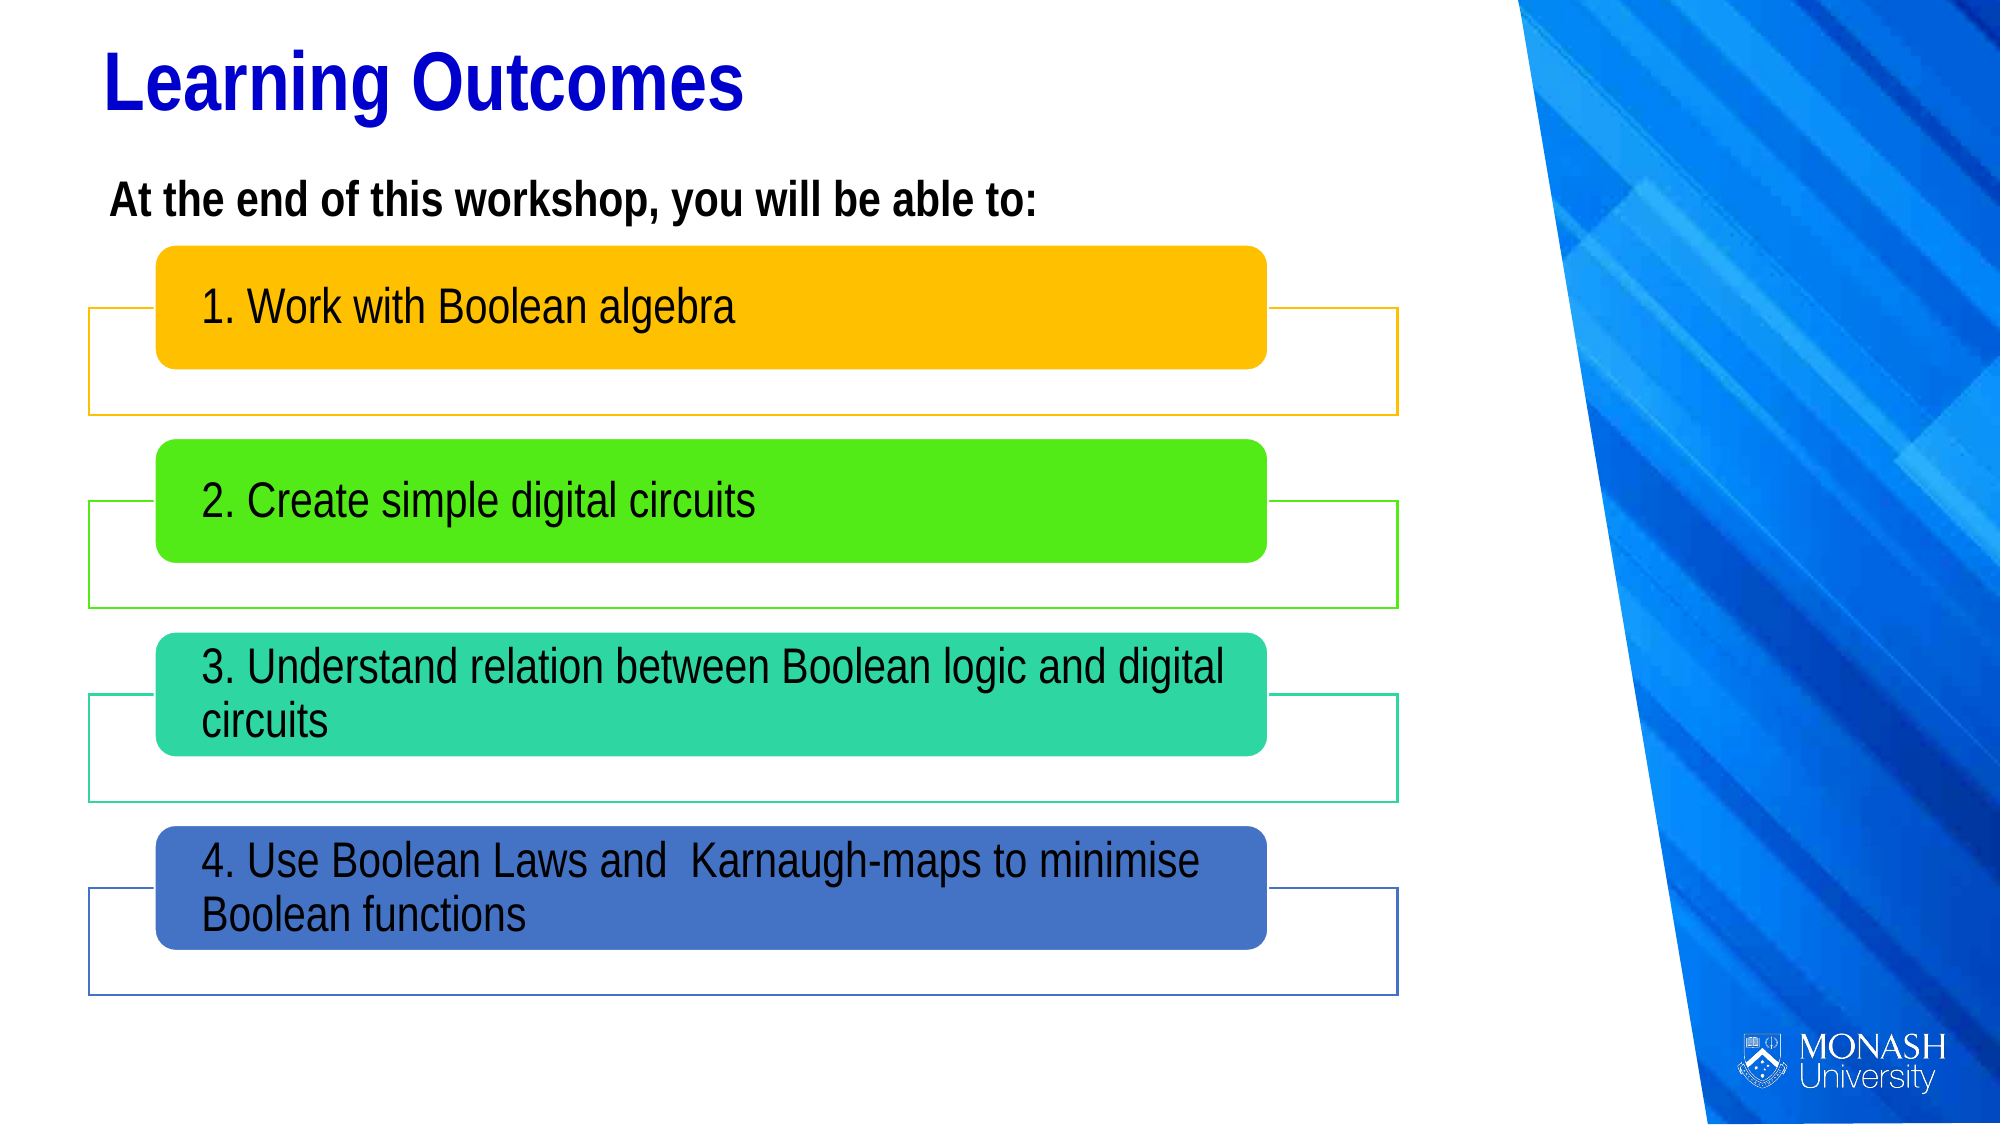

Learning Outcomes
At the end of this workshop, you will be able to:
1. Work with Boolean algebra
2. Create simple digital circuits
3. Understand relation between Boolean logic and digital circuits
4. Use Boolean Laws and  Karnaugh-maps to minimise Boolean functions